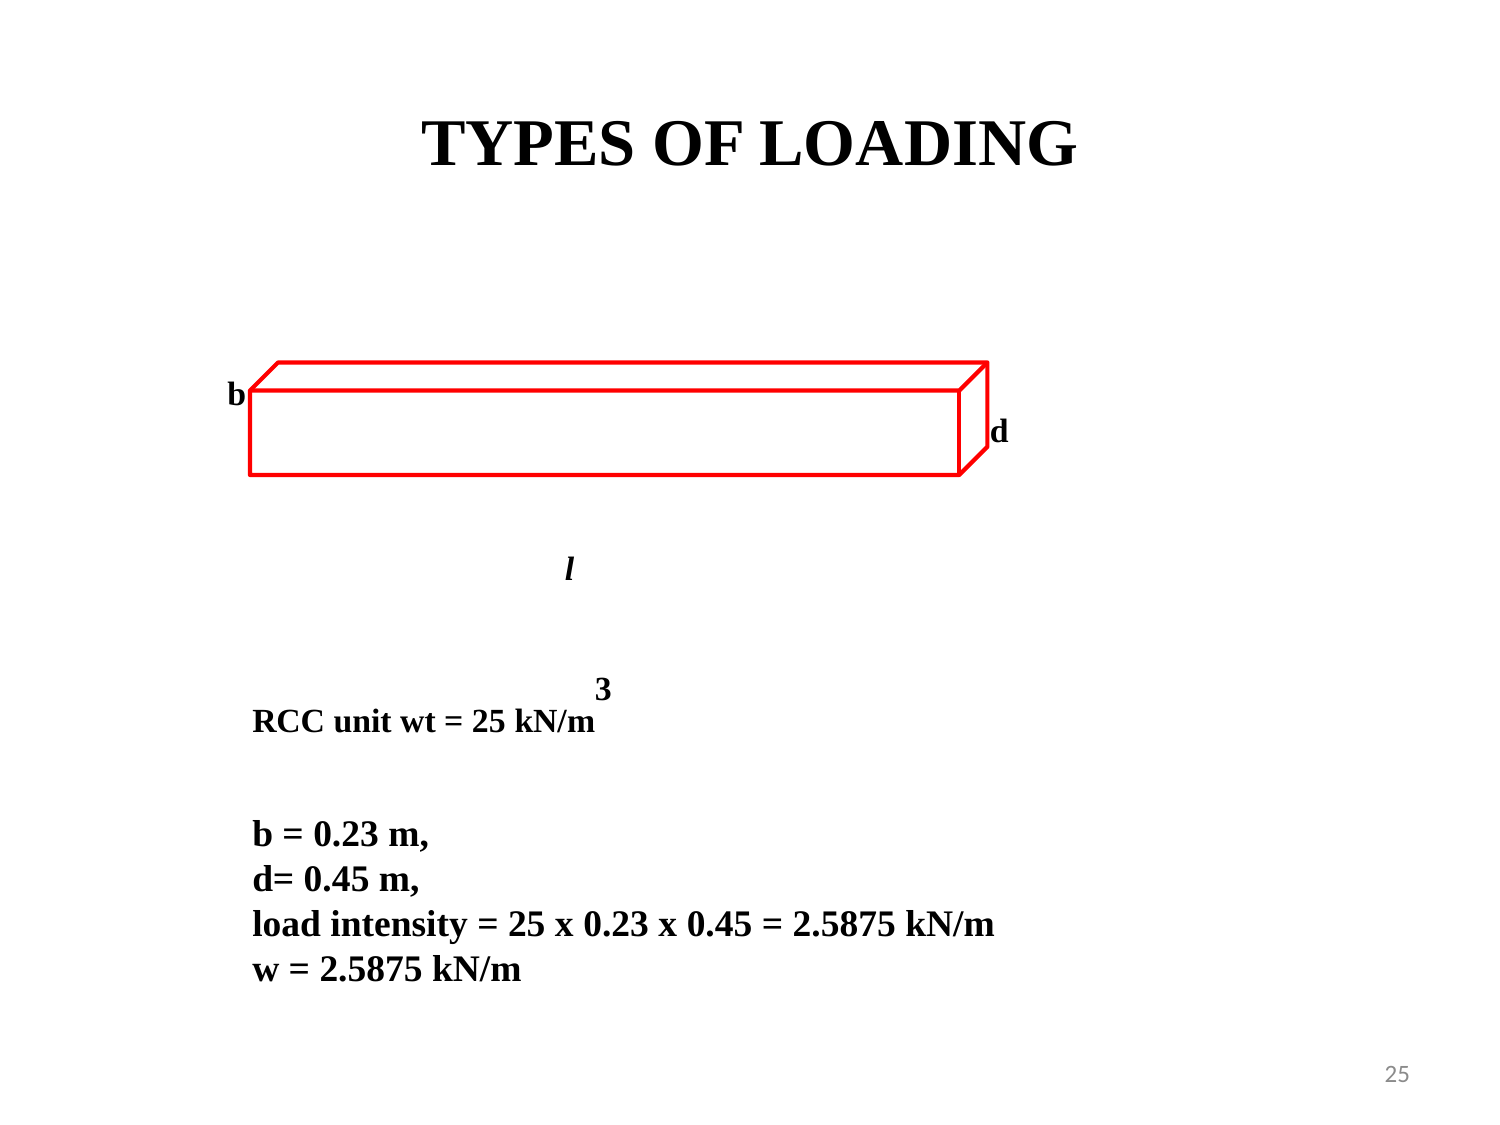

# TYPES OF LOADING
b

d
l
RCC unit wt = 25 kN/m3

b = 0.23 m,
d= 0.45 m,
load intensity = 25 x 0.23 x 0.45 = 2.5875 kN/m
w = 2.5875 kN/m

25